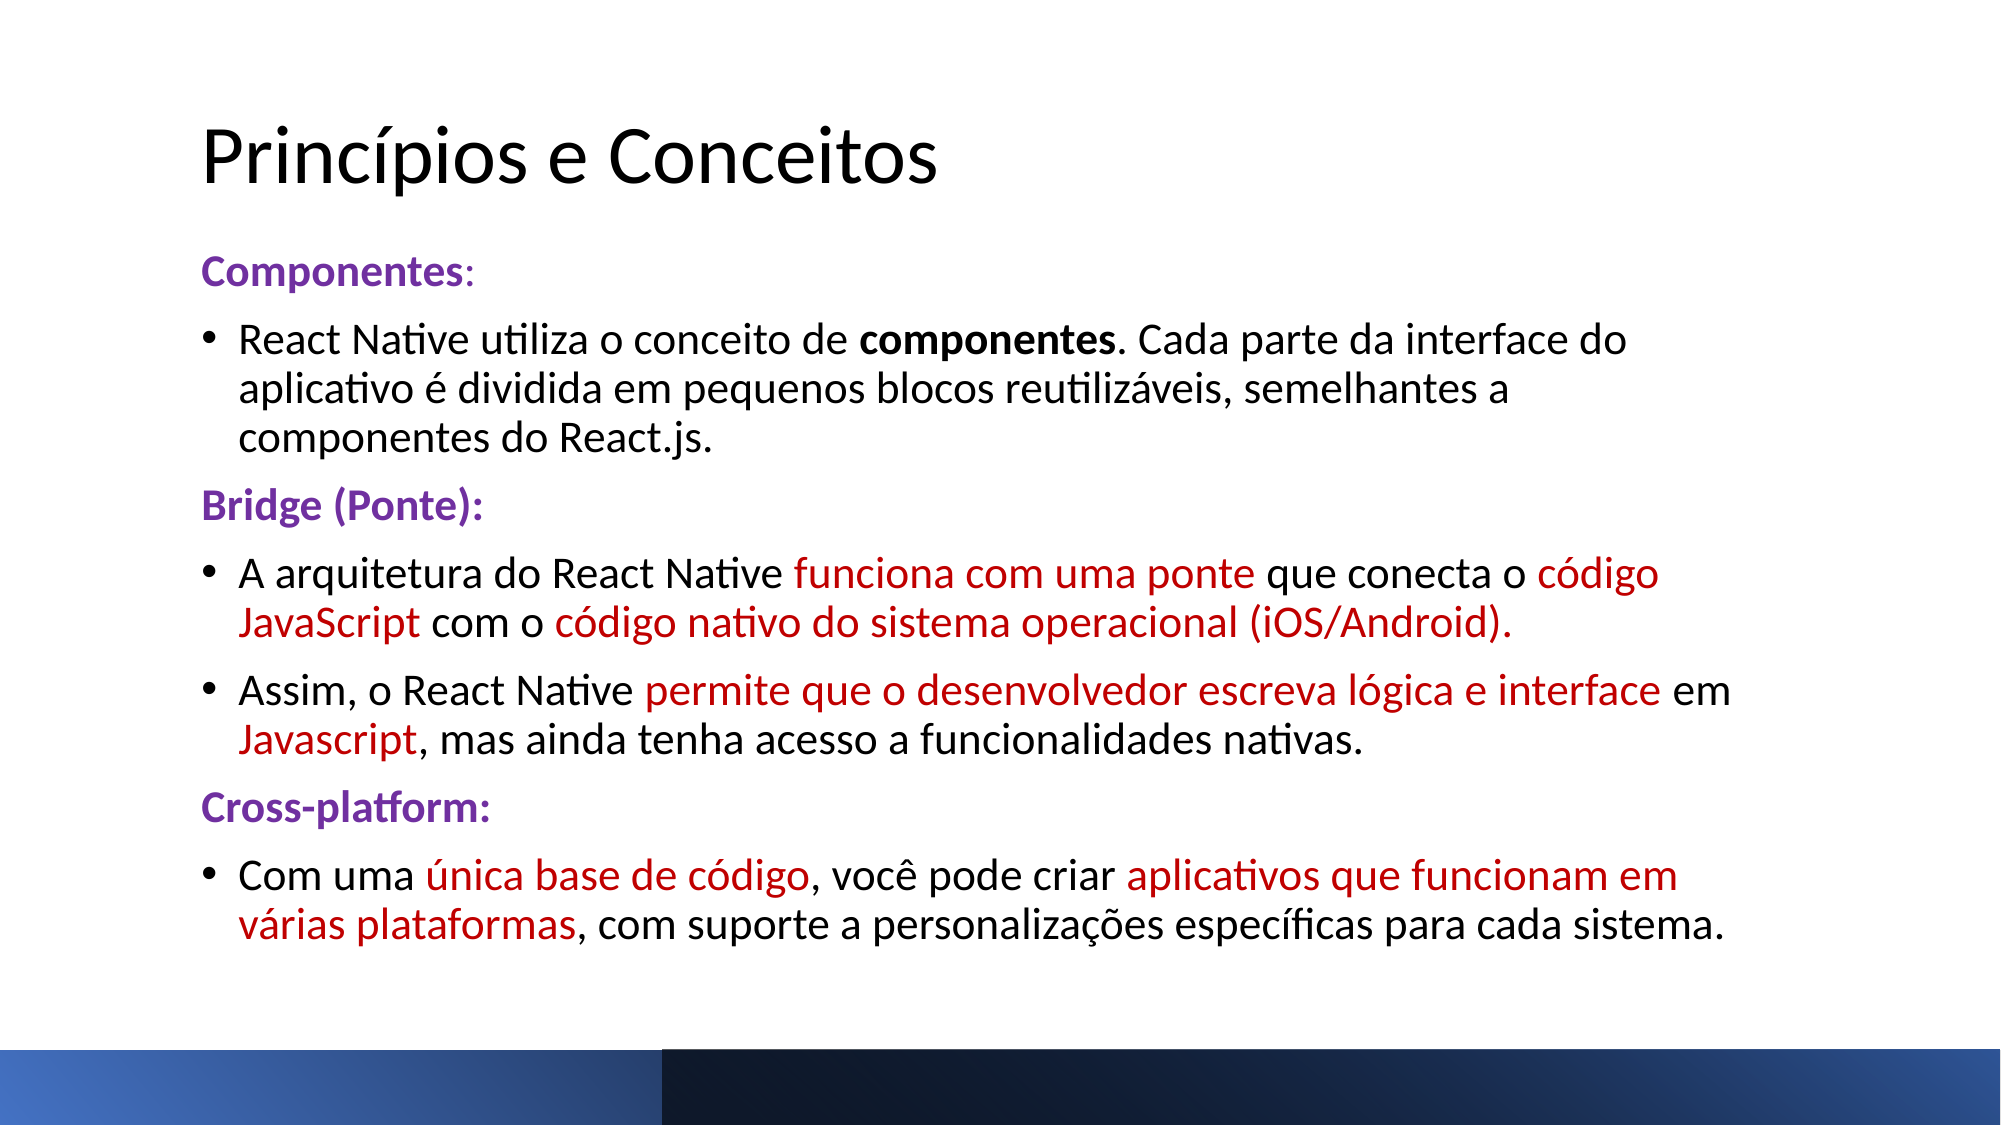

# Princípios e Conceitos
Componentes:
React Native utiliza o conceito de componentes. Cada parte da interface do aplicativo é dividida em pequenos blocos reutilizáveis, semelhantes a componentes do React.js.
Bridge (Ponte):
A arquitetura do React Native funciona com uma ponte que conecta o código JavaScript com o código nativo do sistema operacional (iOS/Android).
Assim, o React Native permite que o desenvolvedor escreva lógica e interface em Javascript, mas ainda tenha acesso a funcionalidades nativas.
Cross-platform:
Com uma única base de código, você pode criar aplicativos que funcionam em várias plataformas, com suporte a personalizações específicas para cada sistema.